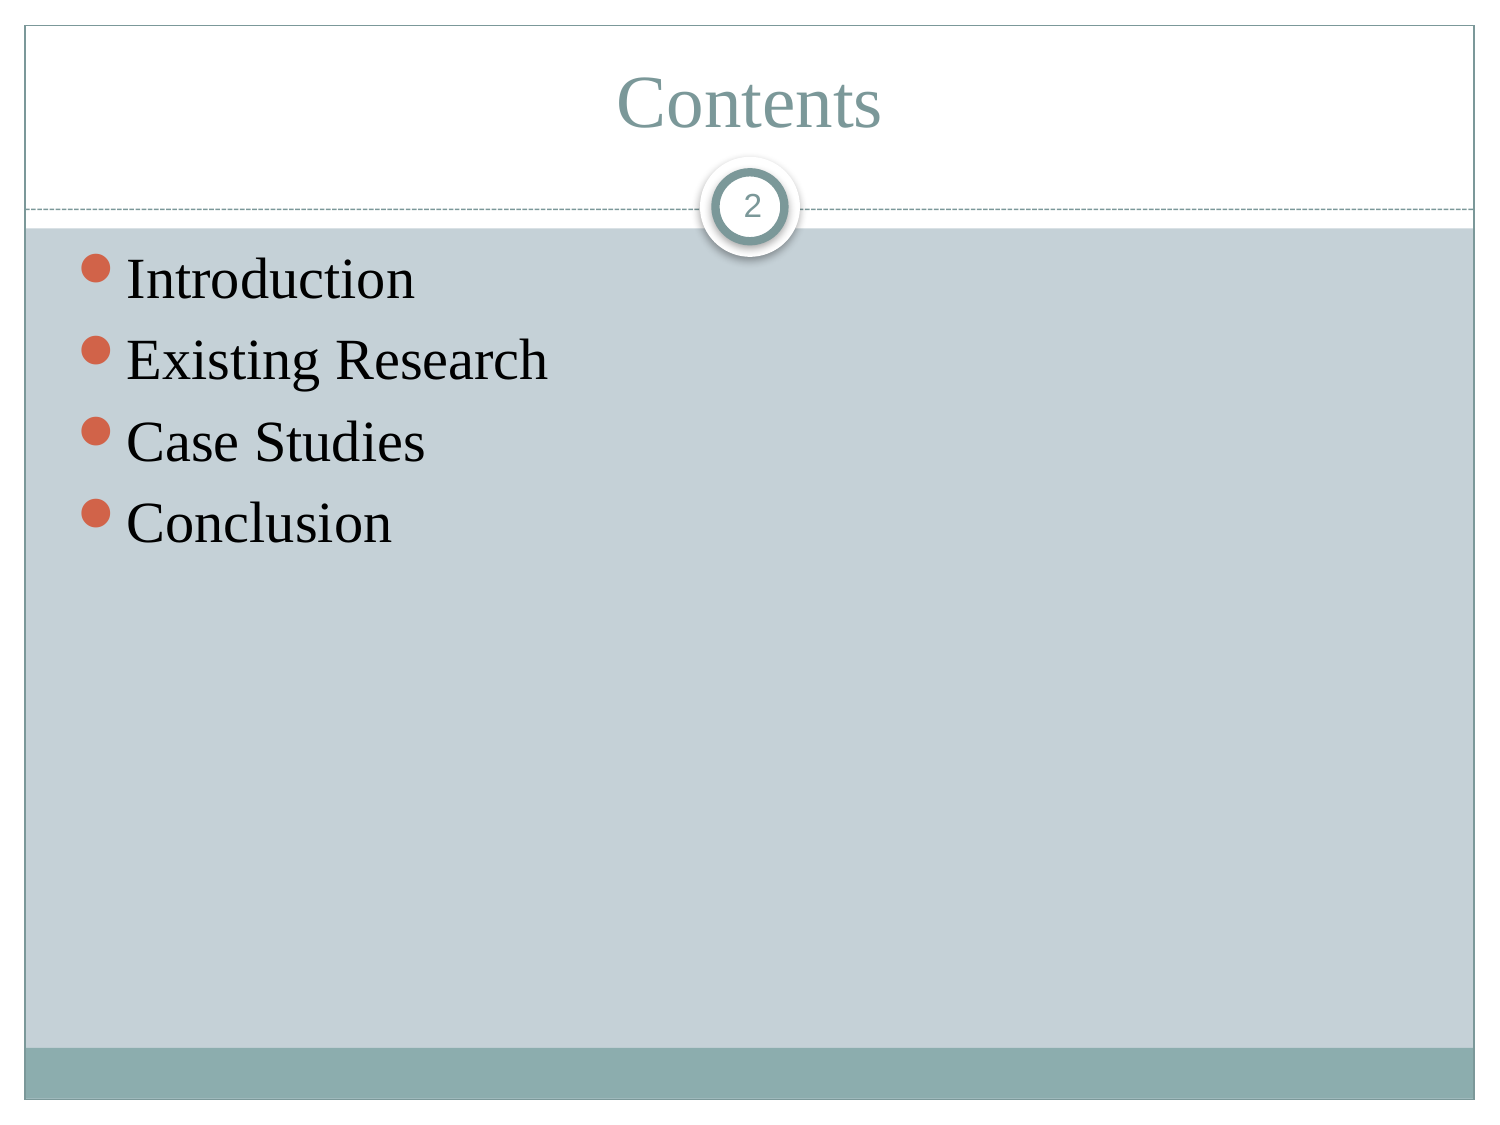

# Contents
2
Introduction
Existing Research
Case Studies
Conclusion